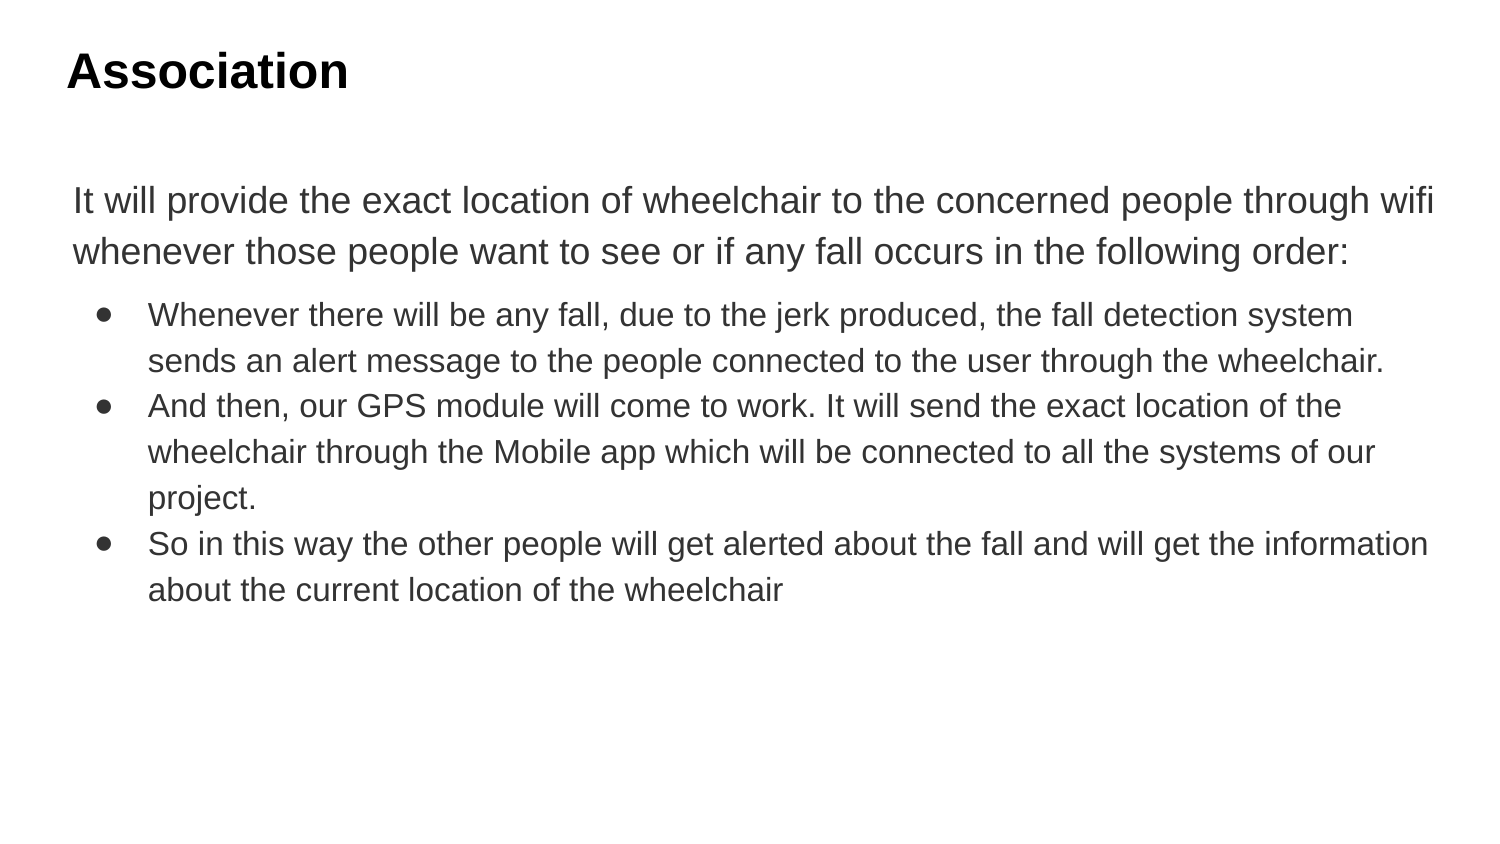

# Association
It will provide the exact location of wheelchair to the concerned people through wifi whenever those people want to see or if any fall occurs in the following order:

Whenever there will be any fall, due to the jerk produced, the fall detection system sends an alert message to the people connected to the user through the wheelchair.
And then, our GPS module will come to work. It will send the exact location of the wheelchair through the Mobile app which will be connected to all the systems of our project.
So in this way the other people will get alerted about the fall and will get the information about the current location of the wheelchair